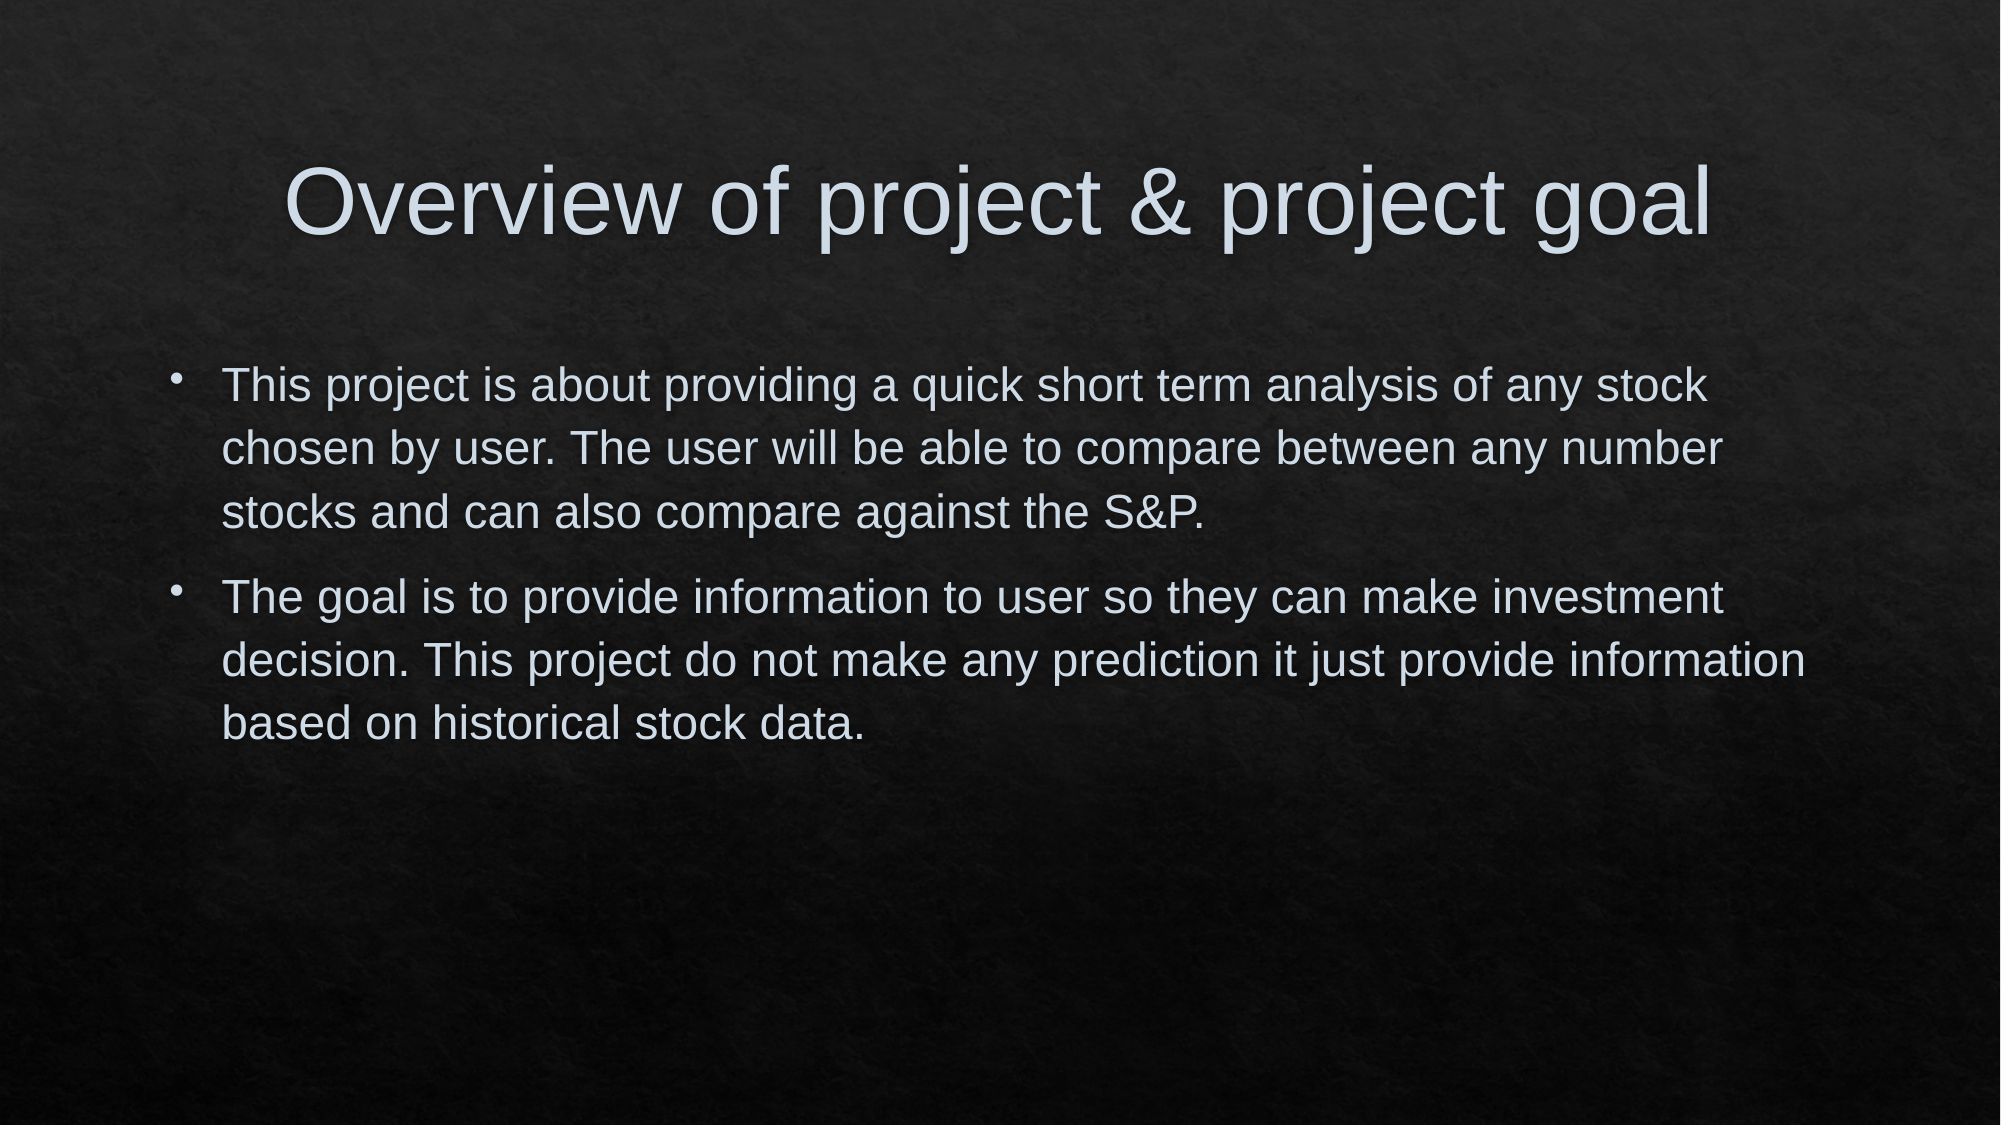

# Overview of project & project goal
This project is about providing a quick short term analysis of any stock chosen by user. The user will be able to compare between any number stocks and can also compare against the S&P.
The goal is to provide information to user so they can make investment decision. This project do not make any prediction it just provide information based on historical stock data.